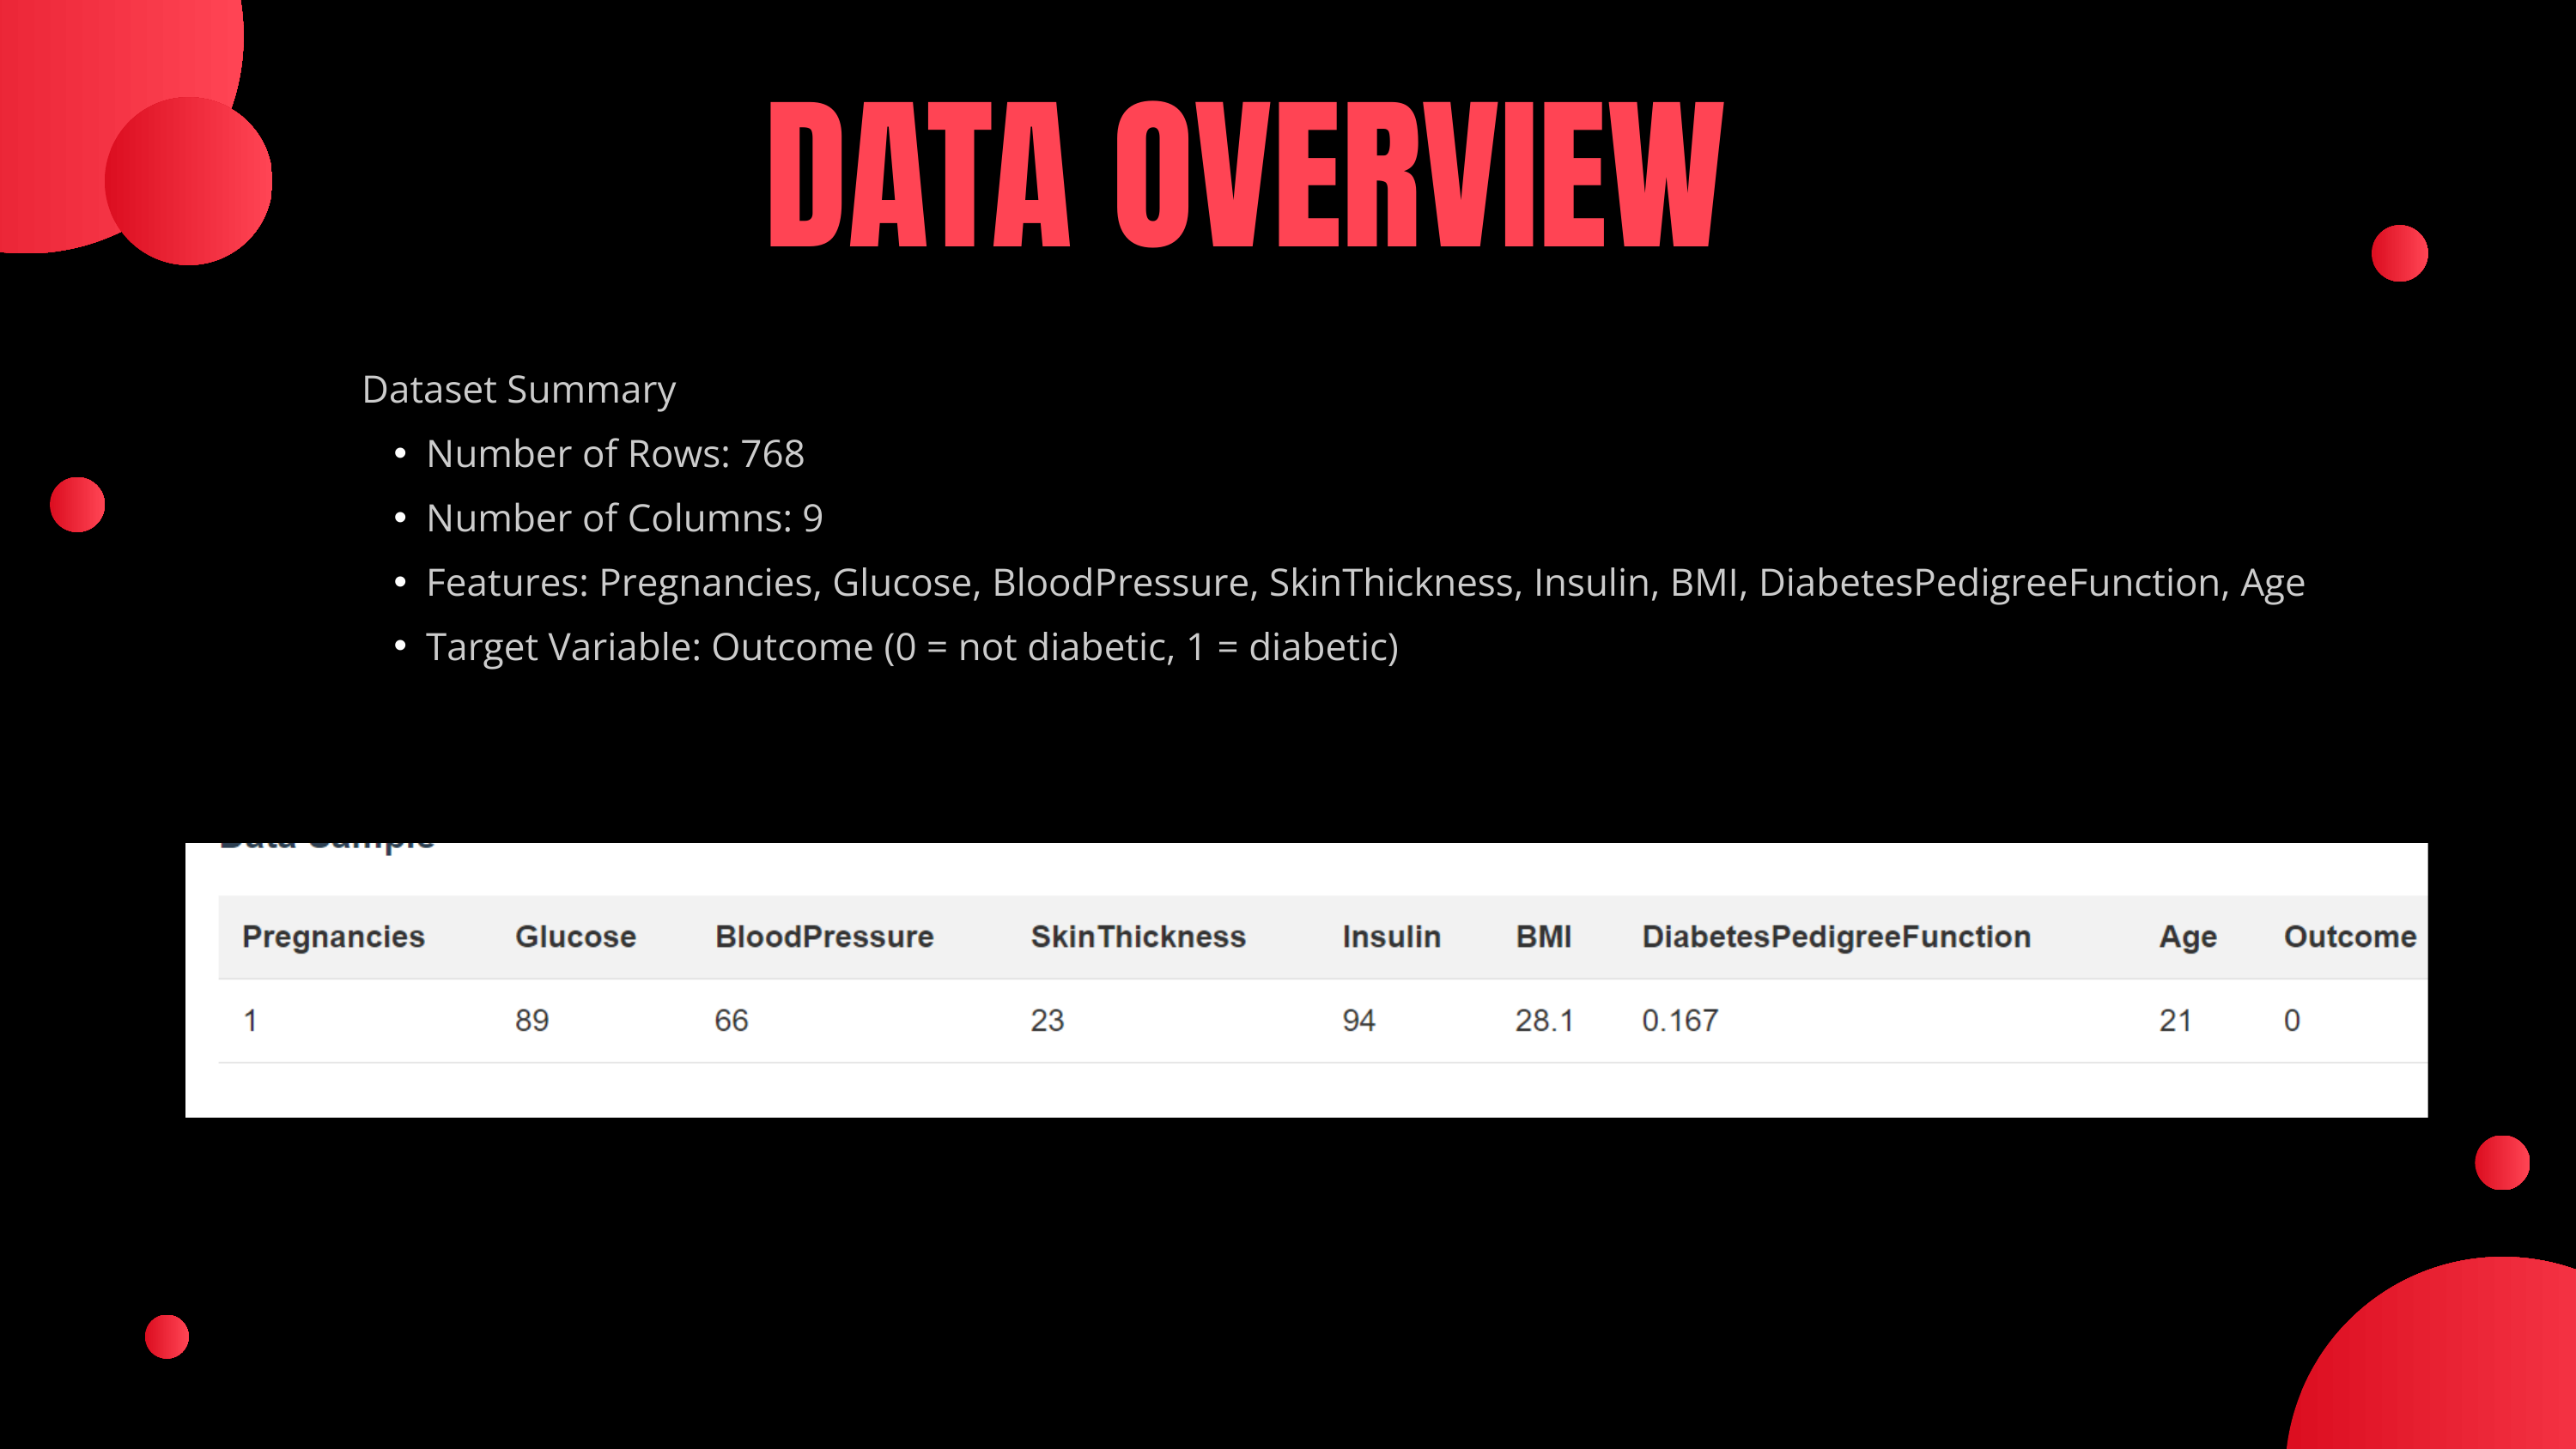

DATA OVERVIEW

Dataset Summary
Number of Rows: 768
Number of Columns: 9
Features: Pregnancies, Glucose, BloodPressure, SkinThickness, Insulin, BMI, DiabetesPedigreeFunction, Age
Target Variable: Outcome (0 = not diabetic, 1 = diabetic)